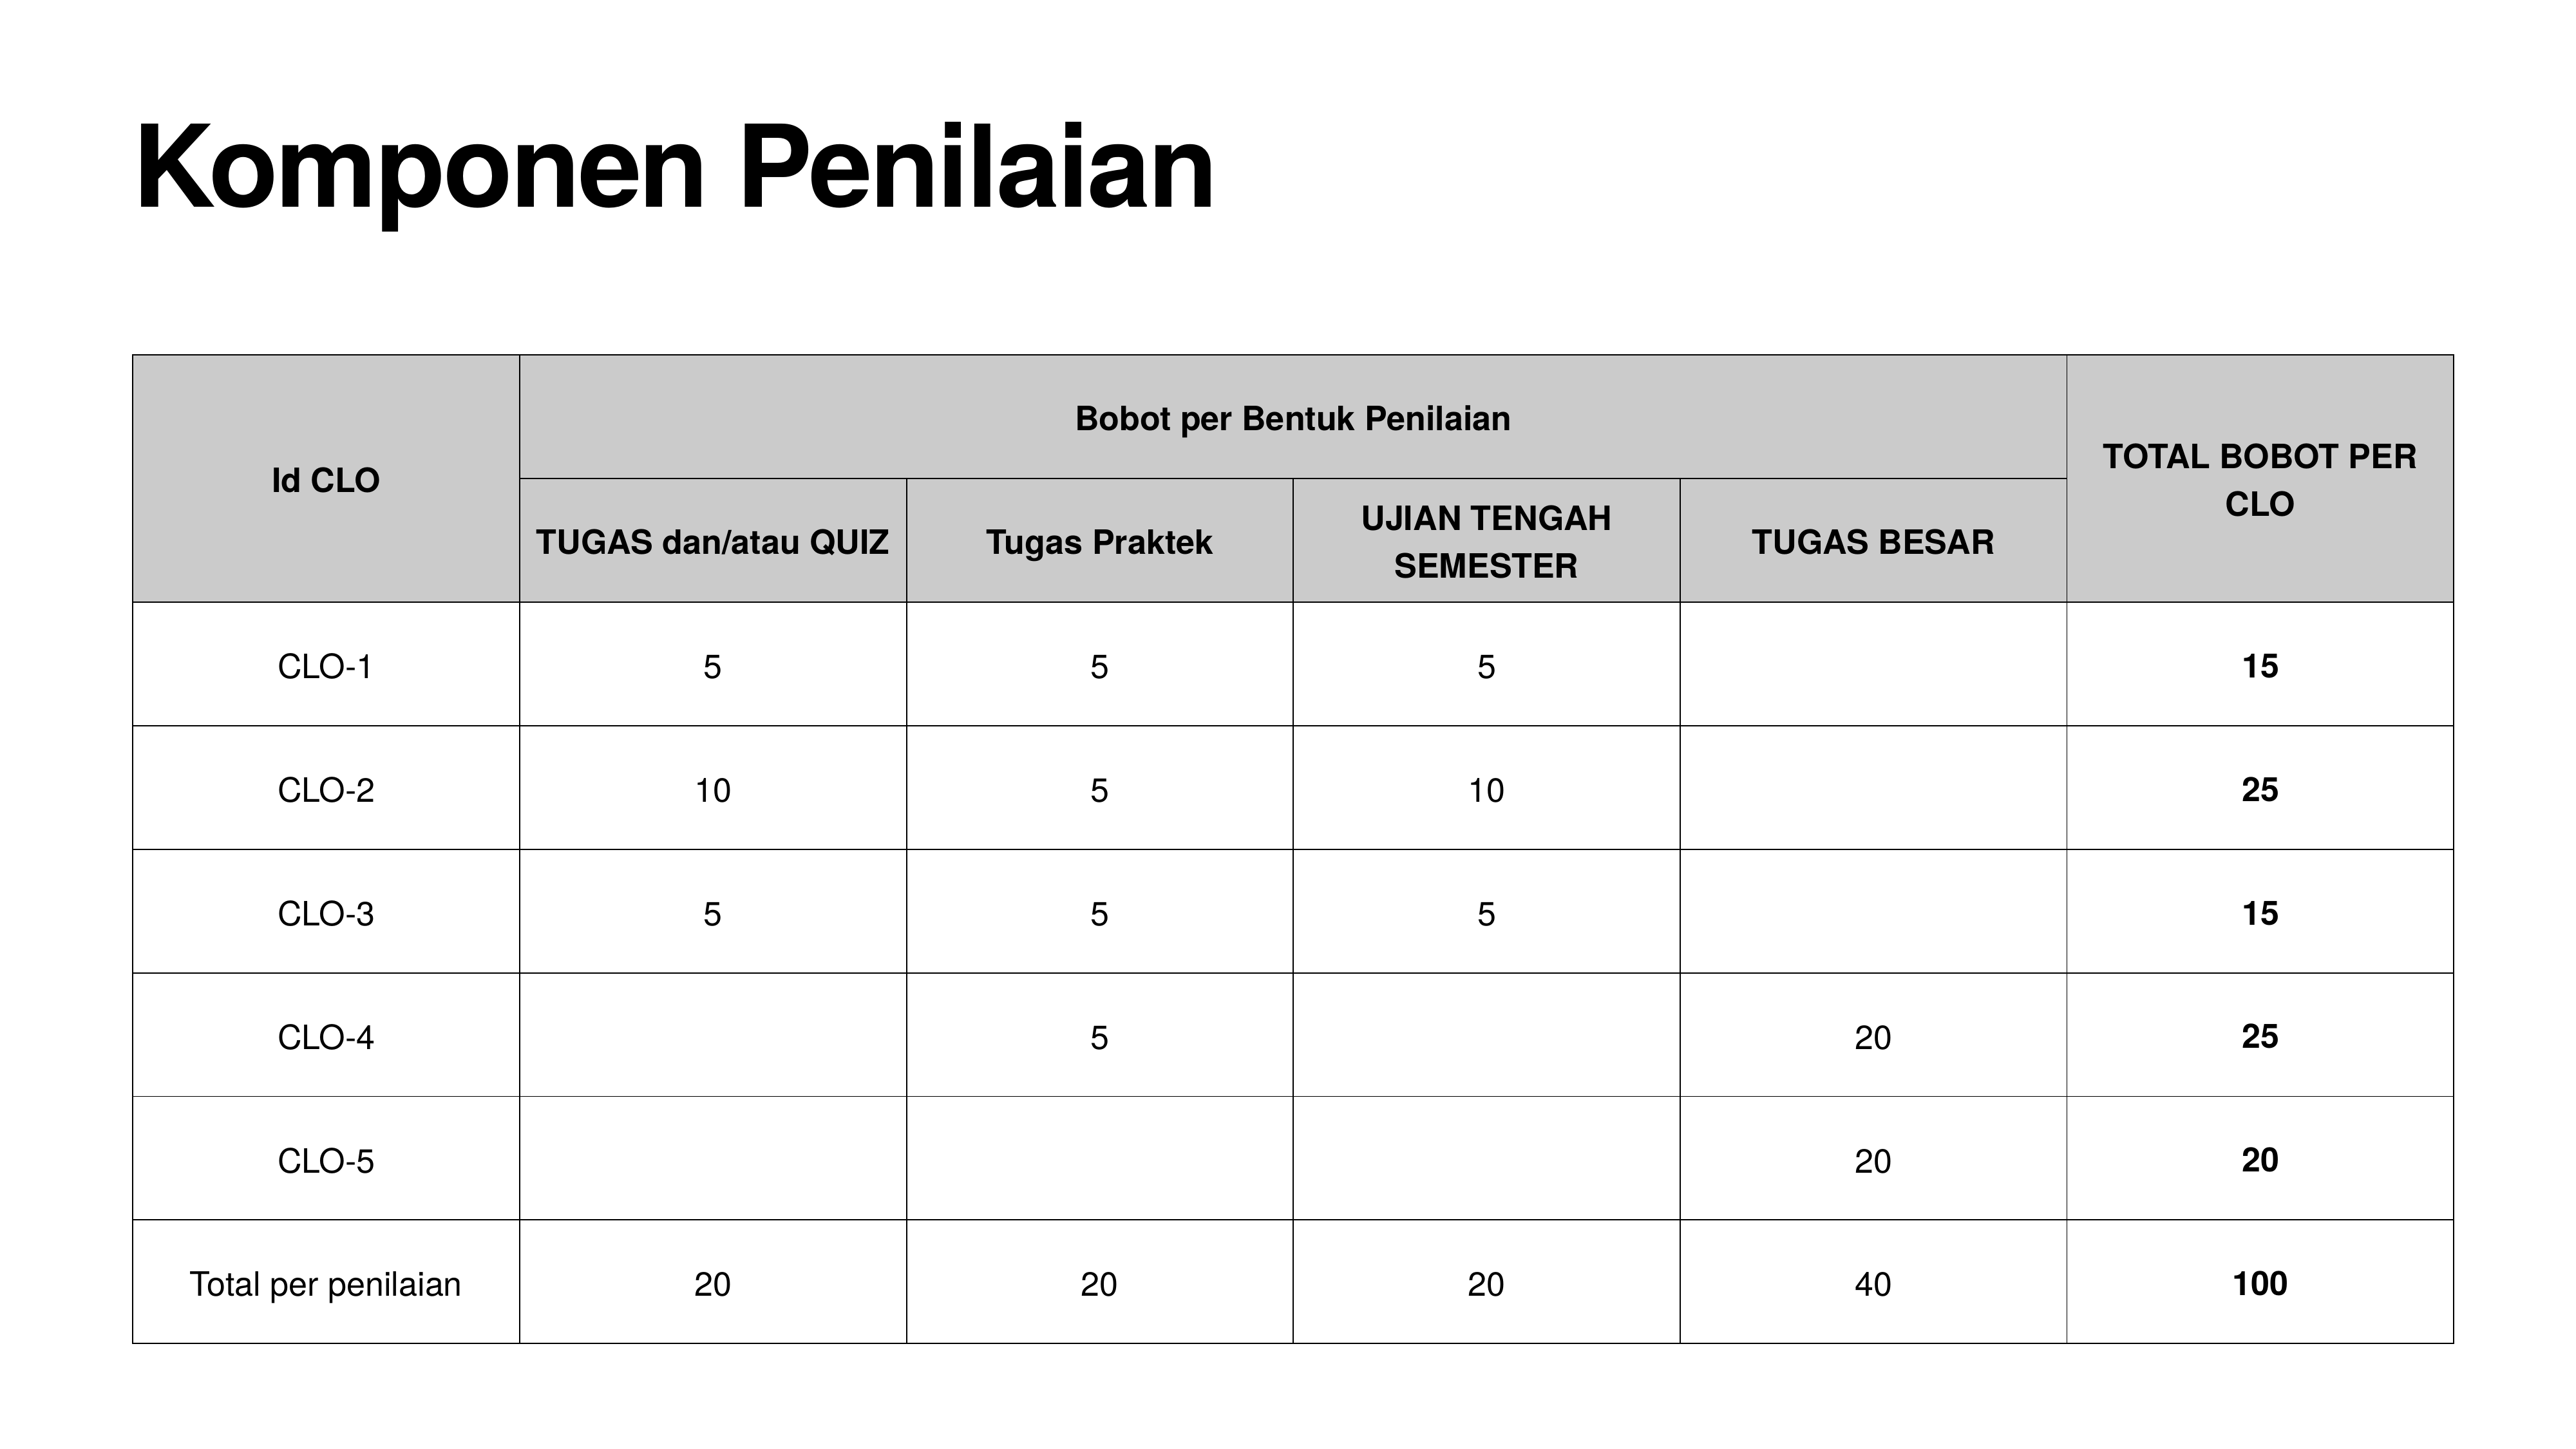

# Komponen Penilaian
| Id CLO | Bobot per Bentuk Penilaian |  |  |  | TOTAL BOBOT PER CLO |
| --- | --- | --- | --- | --- | --- |
|  | TUGAS dan/atau QUIZ | Tugas Praktek | UJIAN TENGAH SEMESTER | TUGAS BESAR |  |
| CLO-1 | 5 | 5 | 5 |  | 15 |
| CLO-2 | 10 | 5 | 10 |  | 25 |
| CLO-3 | 5 | 5 | 5 |  | 15 |
| CLO-4 |  | 5 |  | 20 | 25 |
| CLO-5 |  |  |  | 20 | 20 |
| Total per penilaian | 20 | 20 | 20 | 40 | 100 |